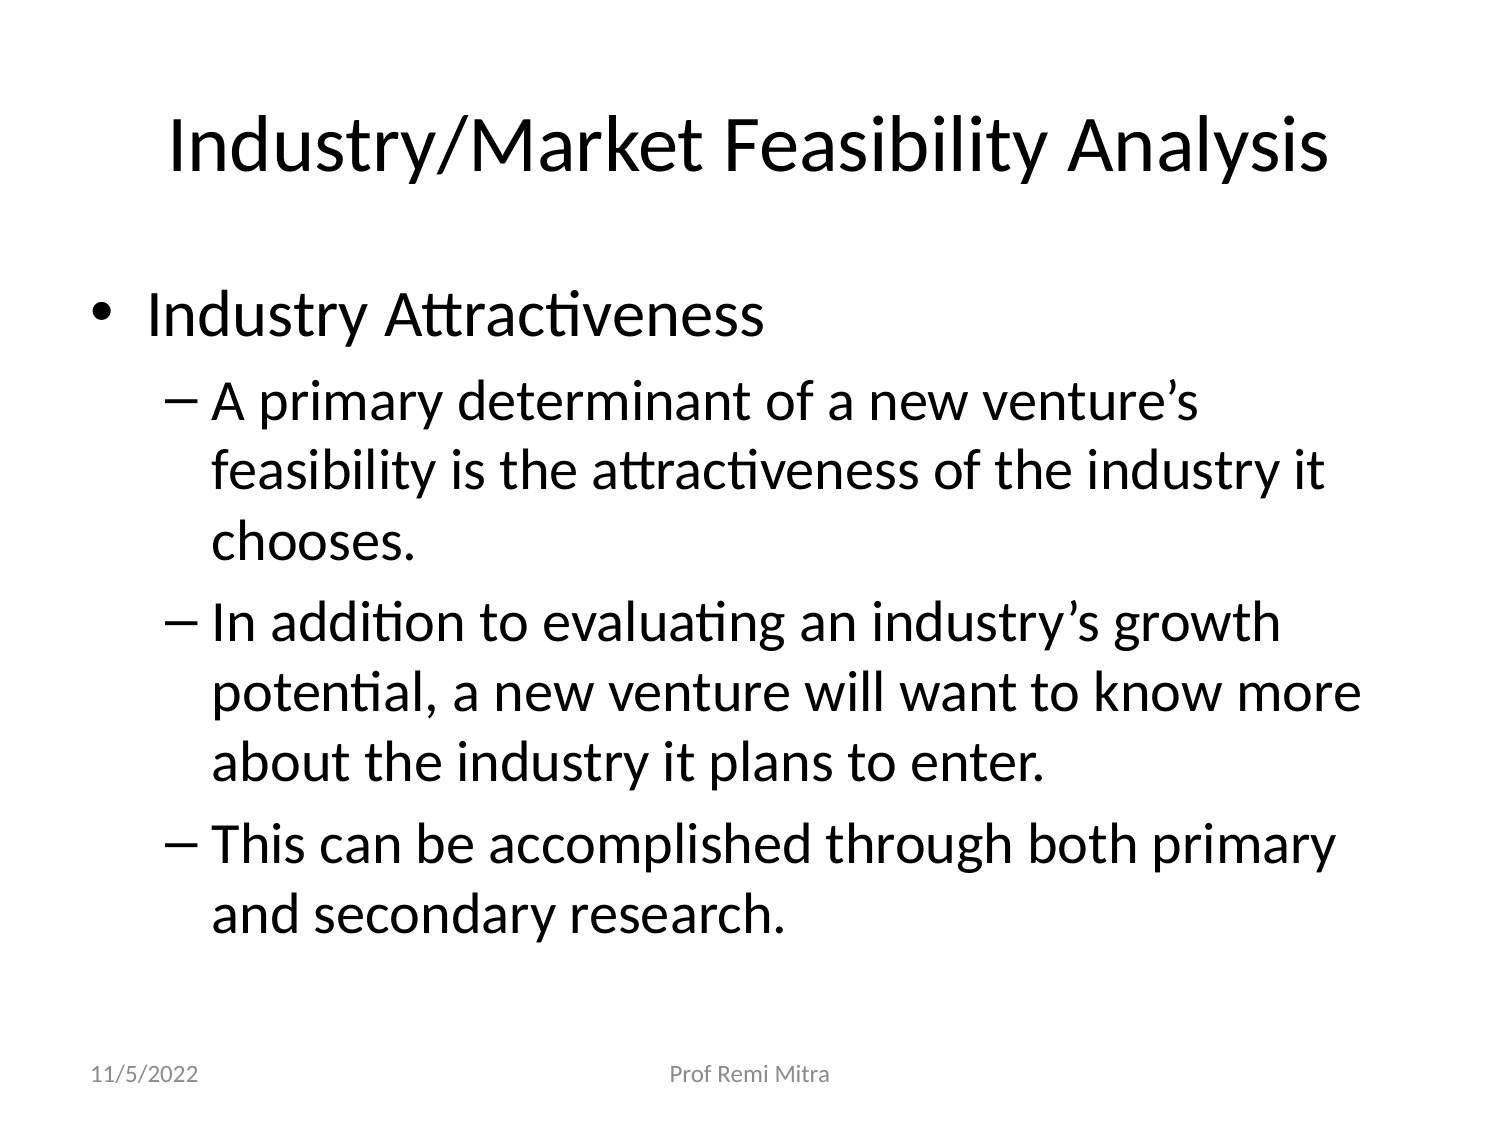

# Industry/Market Feasibility Analysis
Industry Attractiveness
A primary determinant of a new venture’s feasibility is the attractiveness of the industry it chooses.
In addition to evaluating an industry’s growth potential, a new venture will want to know more about the industry it plans to enter.
This can be accomplished through both primary and secondary research.
11/5/2022
Prof Remi Mitra